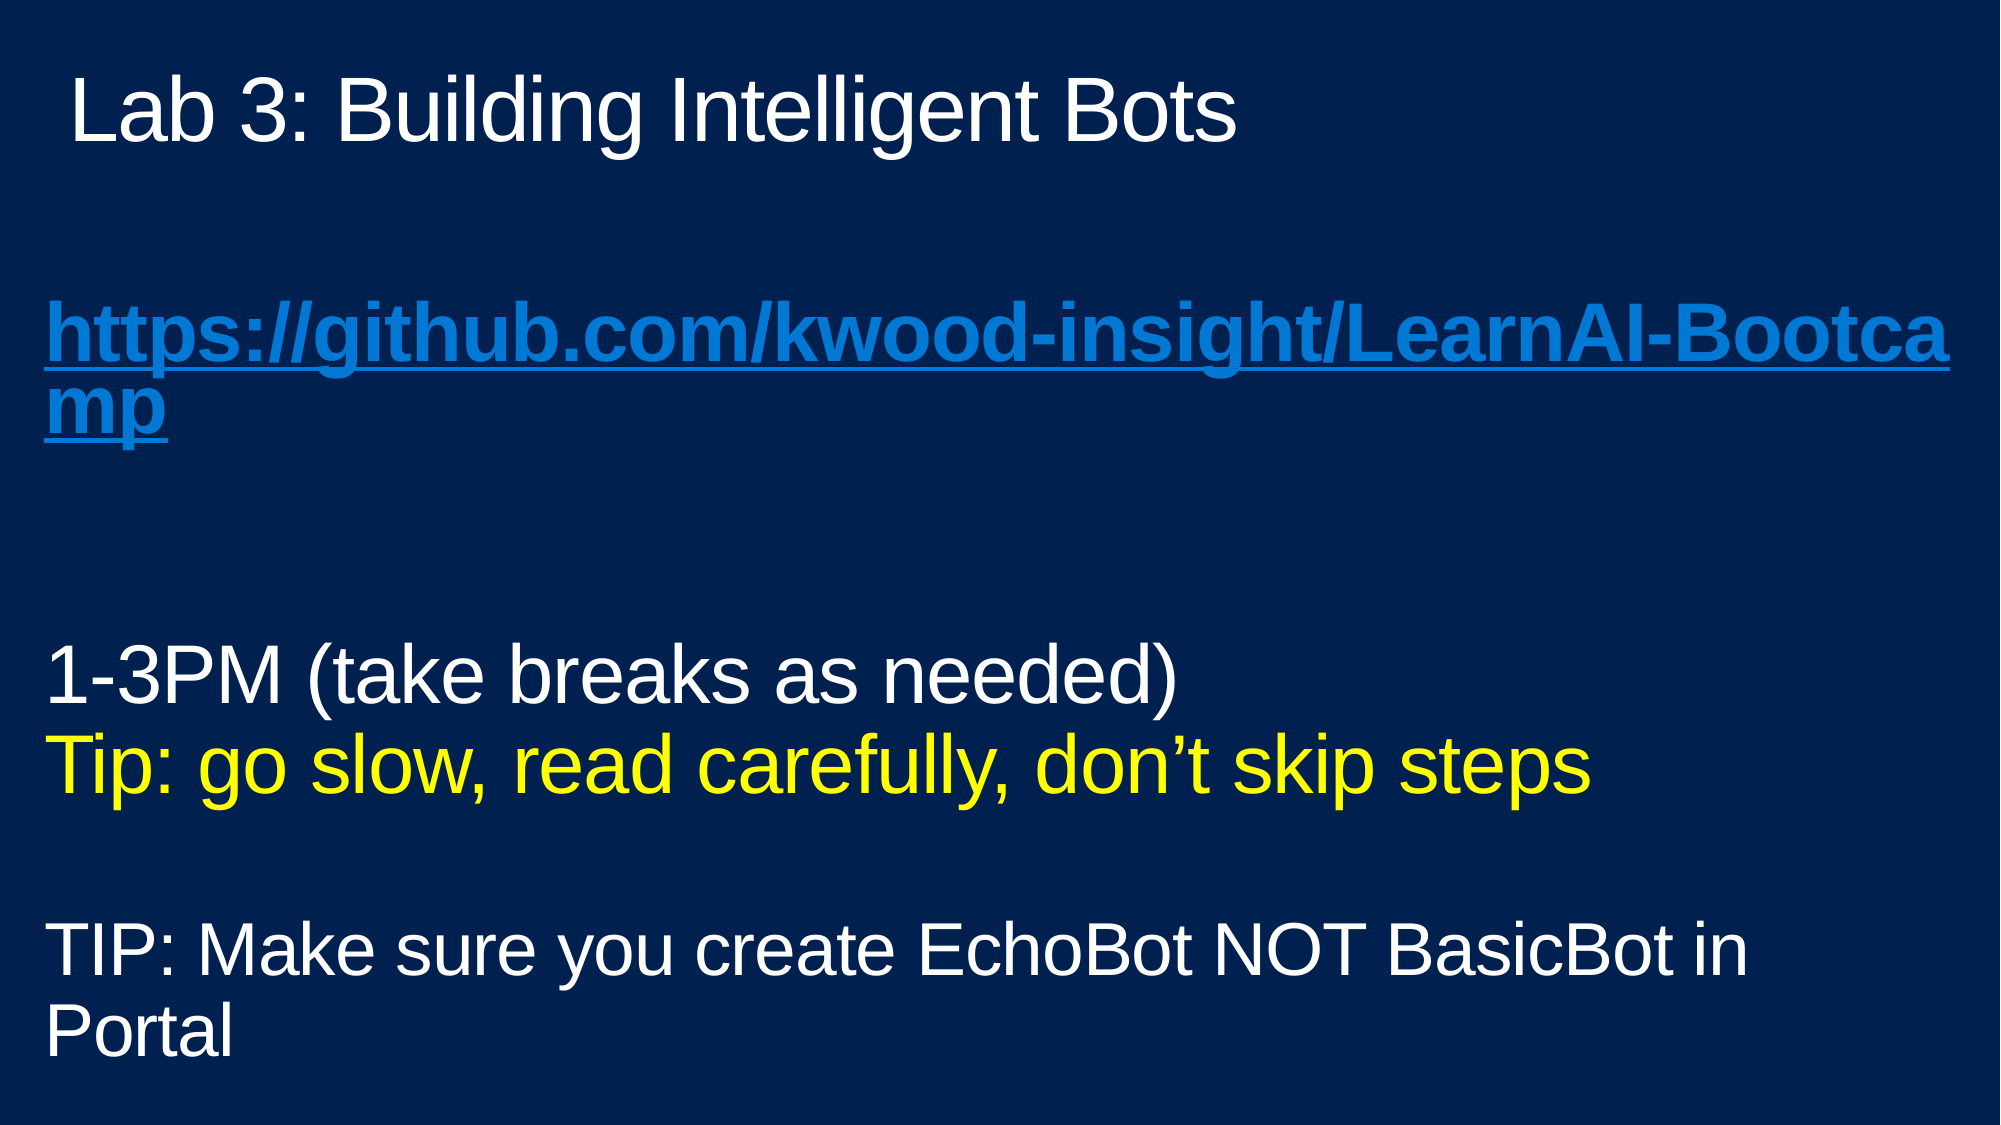

Lab 3: Building Intelligent Bots

# https://github.com/kwood-insight/LearnAI-Bootcamp 1-3PM (take breaks as needed) Tip: go slow, read carefully, don’t skip steps TIP: Make sure you create EchoBot NOT BasicBot in Portal